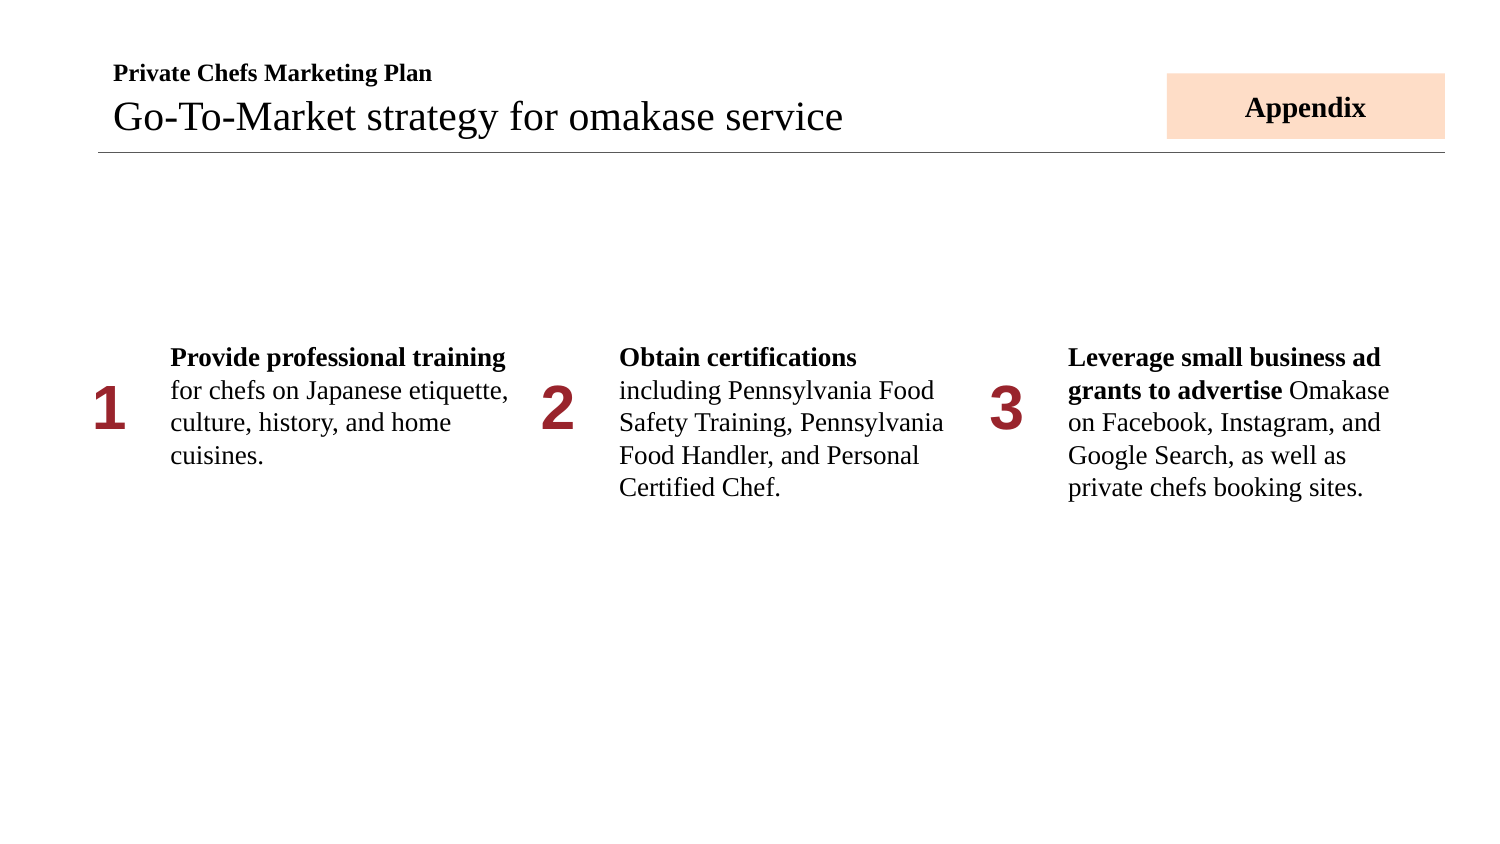

Private Chefs Marketing Plan
Appendix
Go-To-Market strategy for omakase service
Provide professional training for chefs on Japanese etiquette, culture, history, and home cuisines.
Obtain certifications including Pennsylvania Food Safety Training, Pennsylvania Food Handler, and Personal Certified Chef.
Leverage small business ad grants to advertise Omakase on Facebook, Instagram, and Google Search, as well as private chefs booking sites.
1
2
3